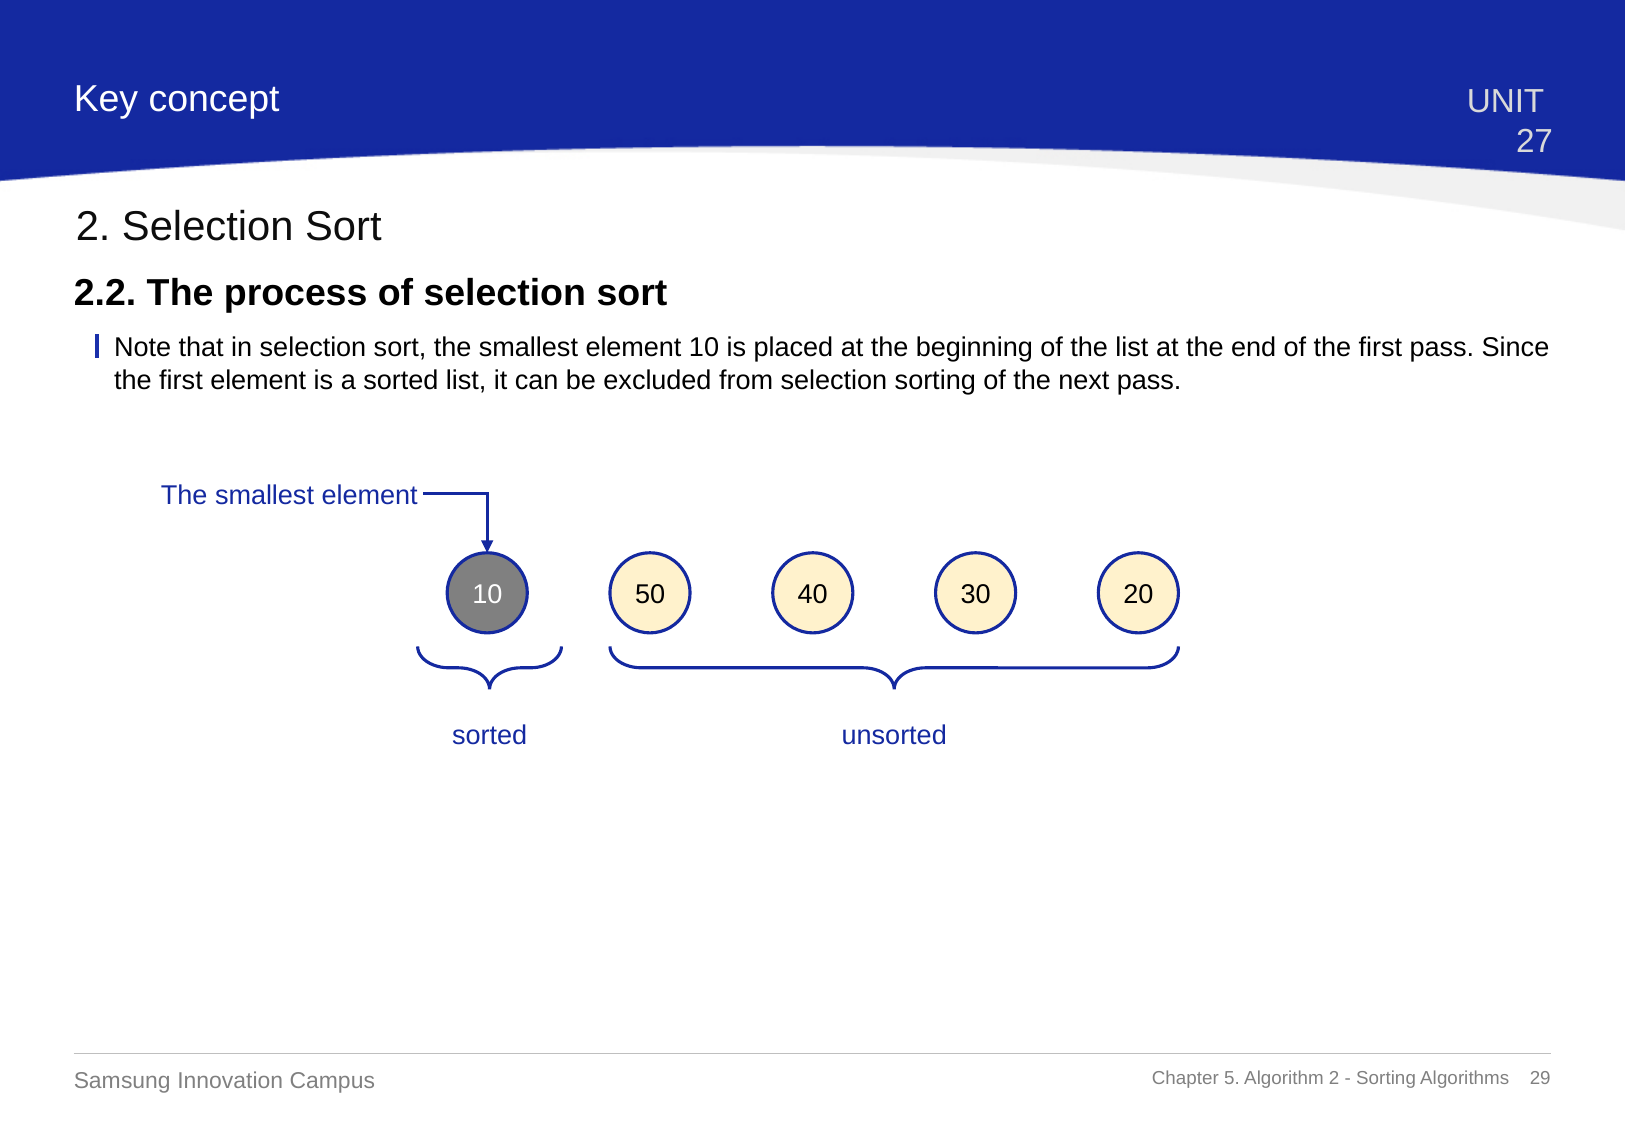

Key concept
UNIT  27
2. Selection Sort
2.2. The process of selection sort
Note that in selection sort, the smallest element 10 is placed at the beginning of the list at the end of the first pass. Since the first element is a sorted list, it can be excluded from selection sorting of the next pass.

The smallest element
20
30
40
50
10

sorted
unsorted